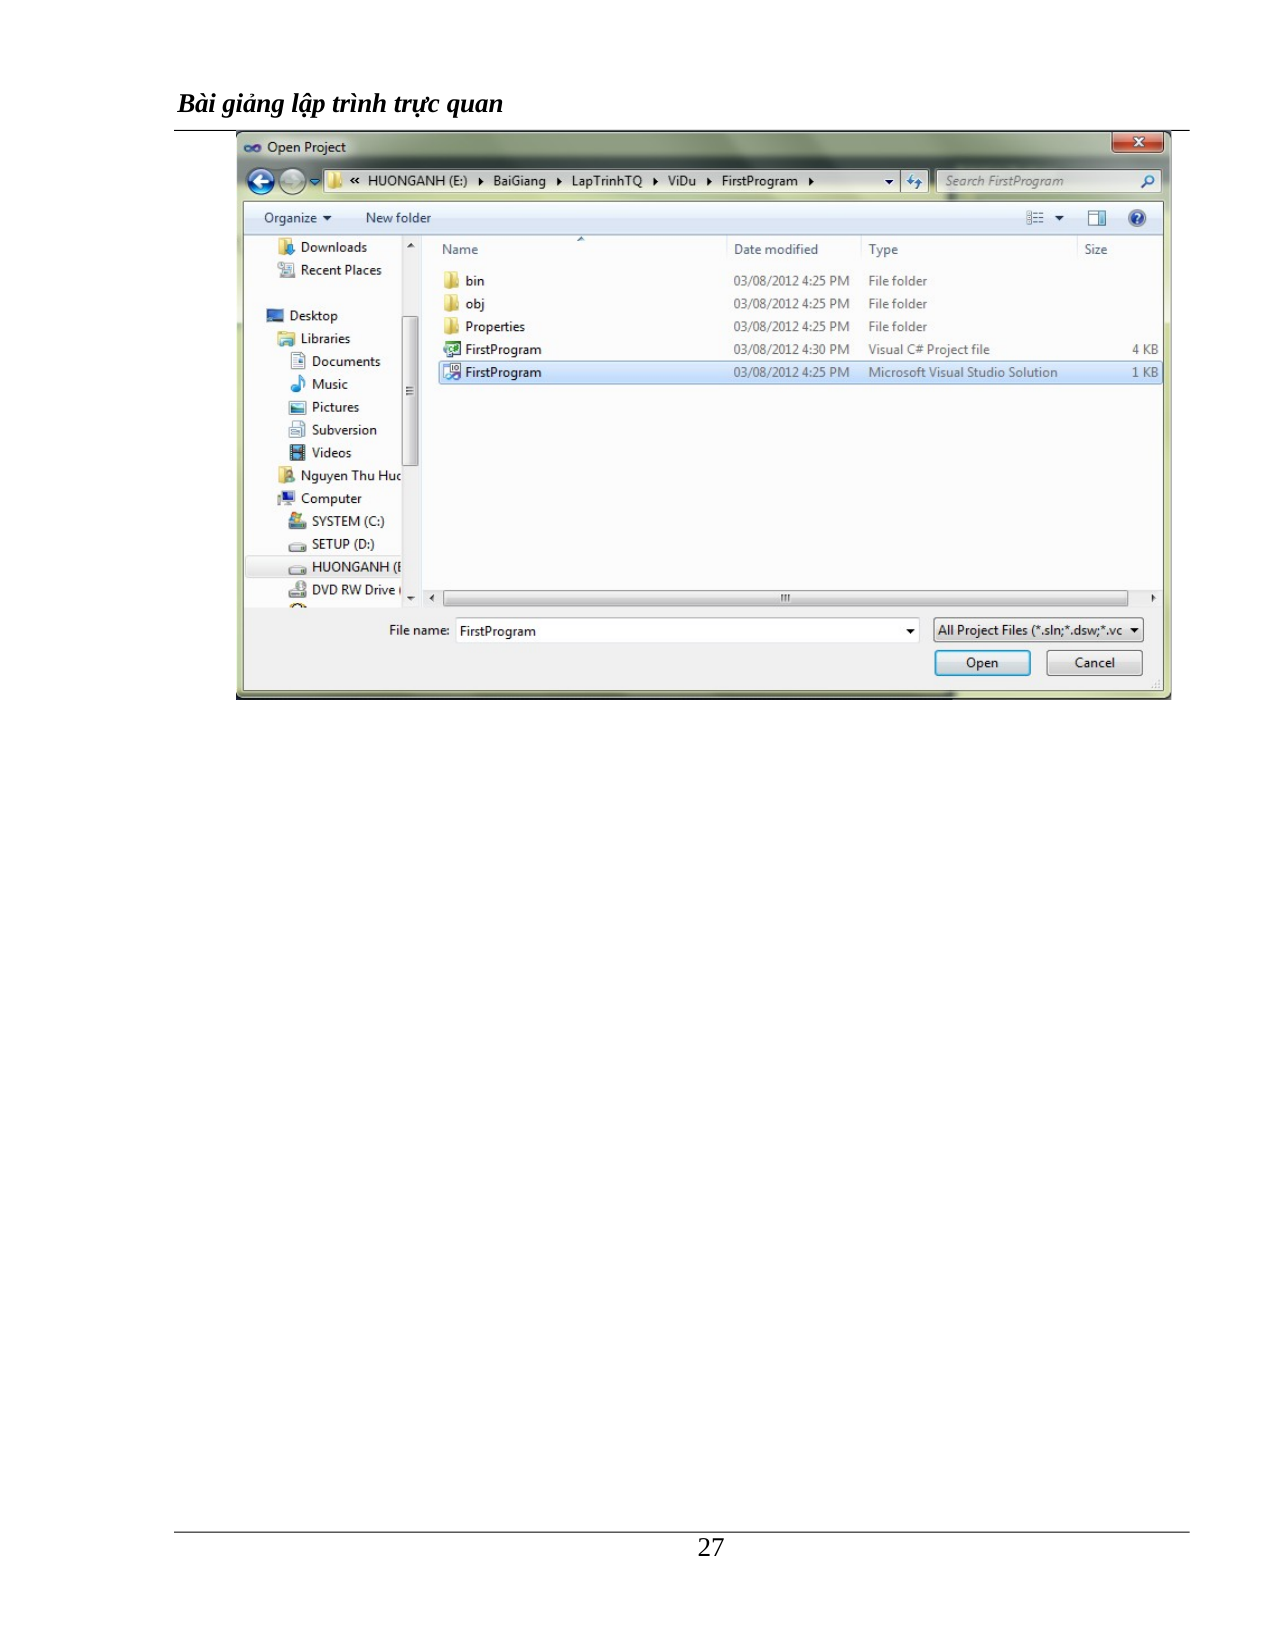

Bài giảng lập trình trực quan

27